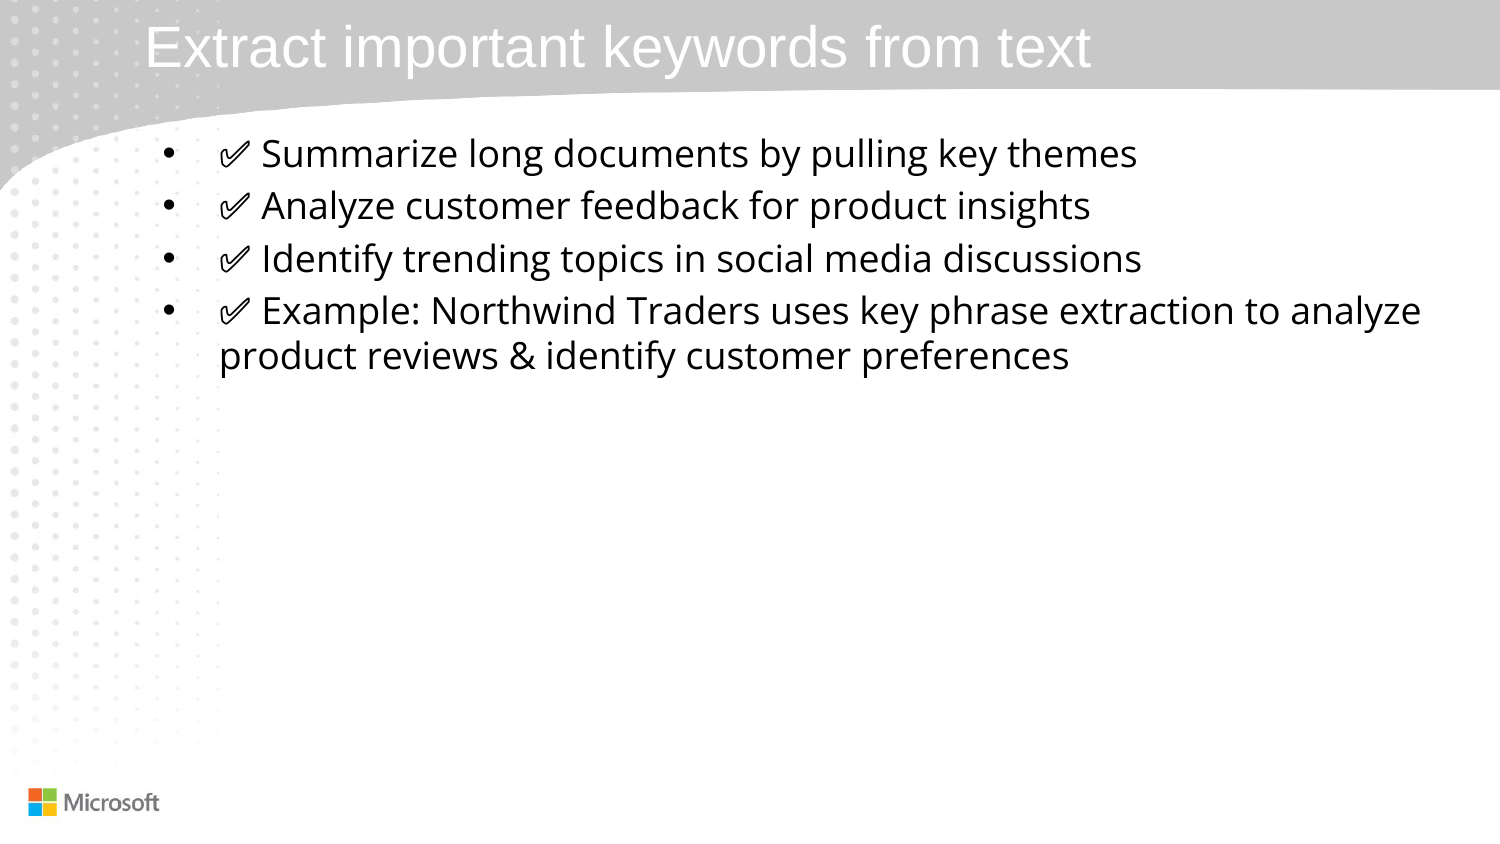

# Extract important keywords from text
✅ Summarize long documents by pulling key themes
✅ Analyze customer feedback for product insights
✅ Identify trending topics in social media discussions
✅ Example: Northwind Traders uses key phrase extraction to analyze product reviews & identify customer preferences